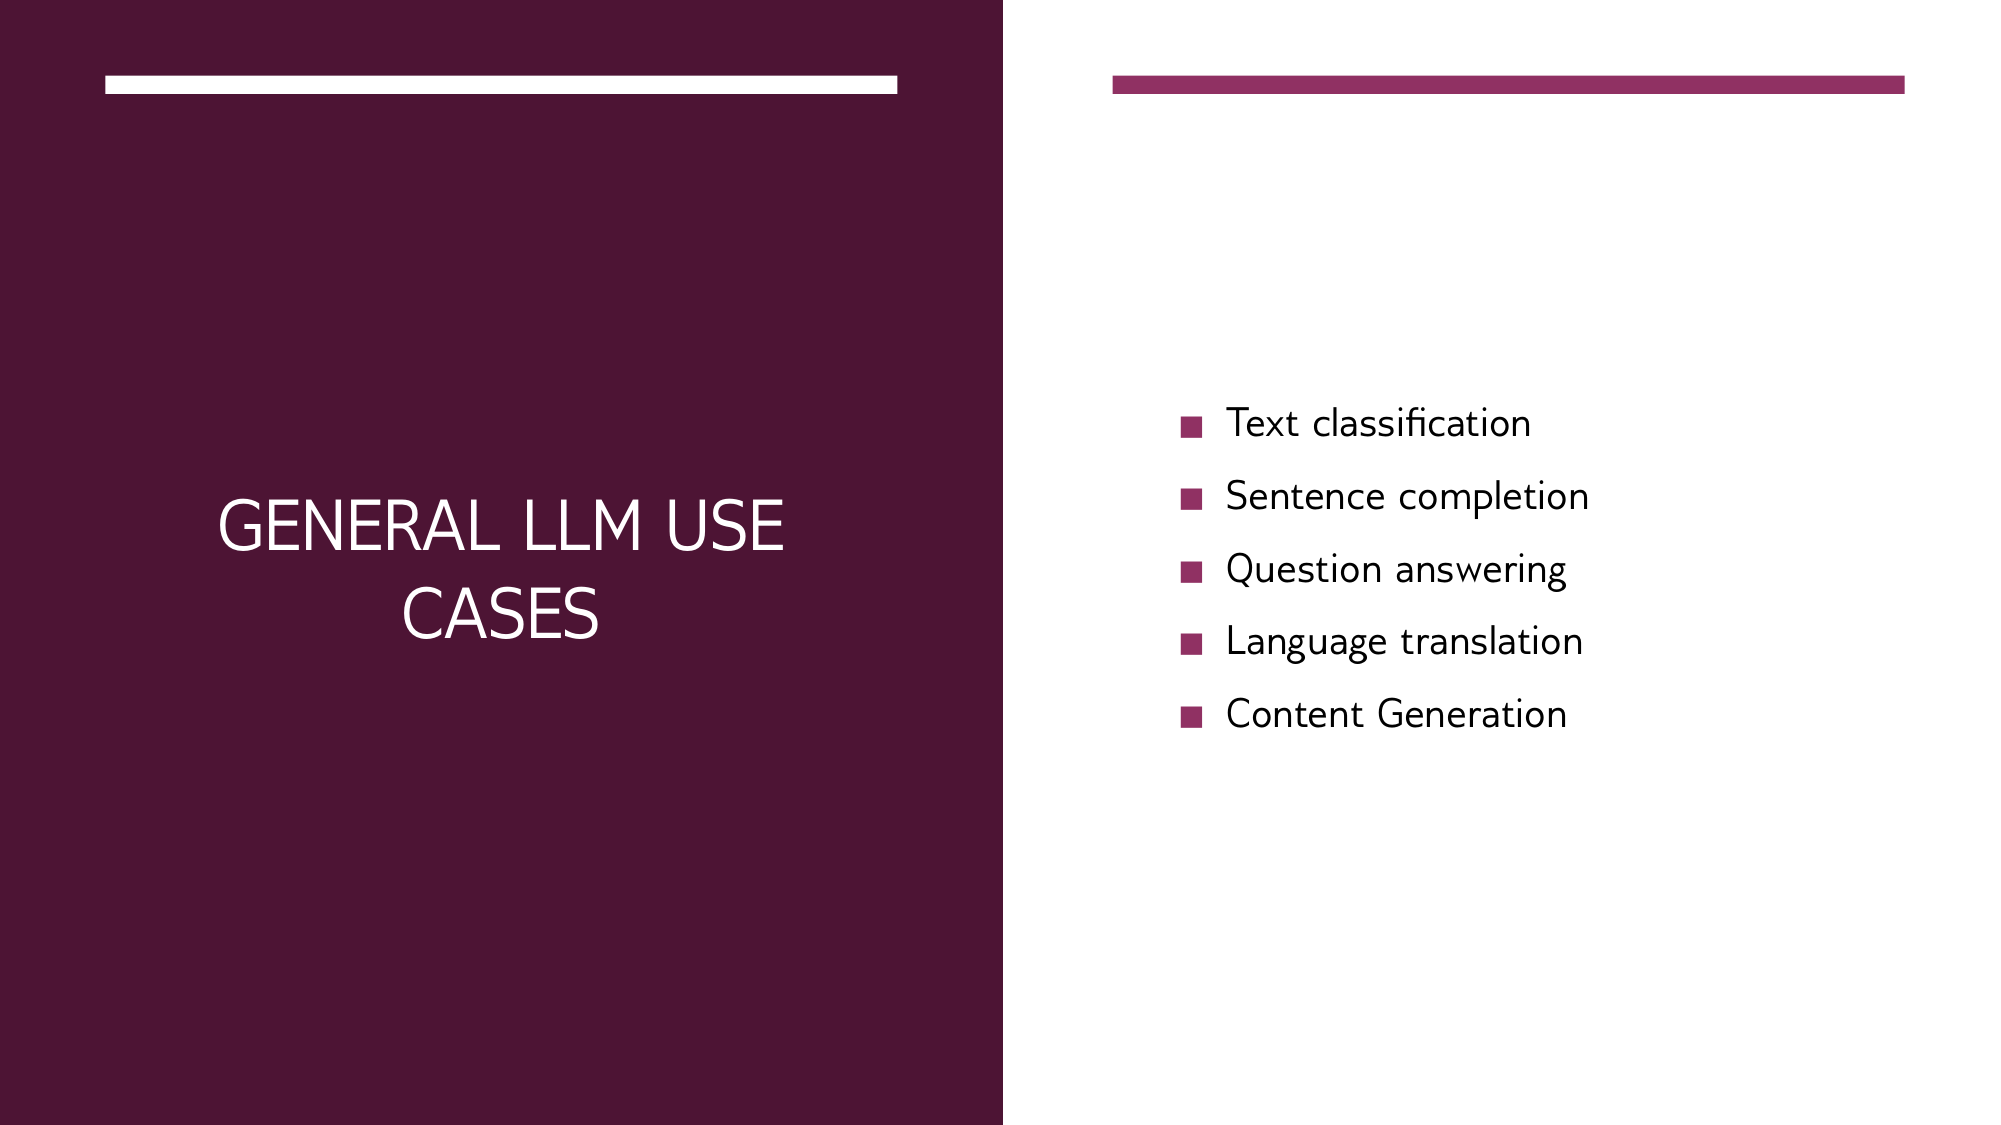

# GENERAL LLM USE CASES
Text classification
Sentence completion
Question answering
Language translation
Content Generation